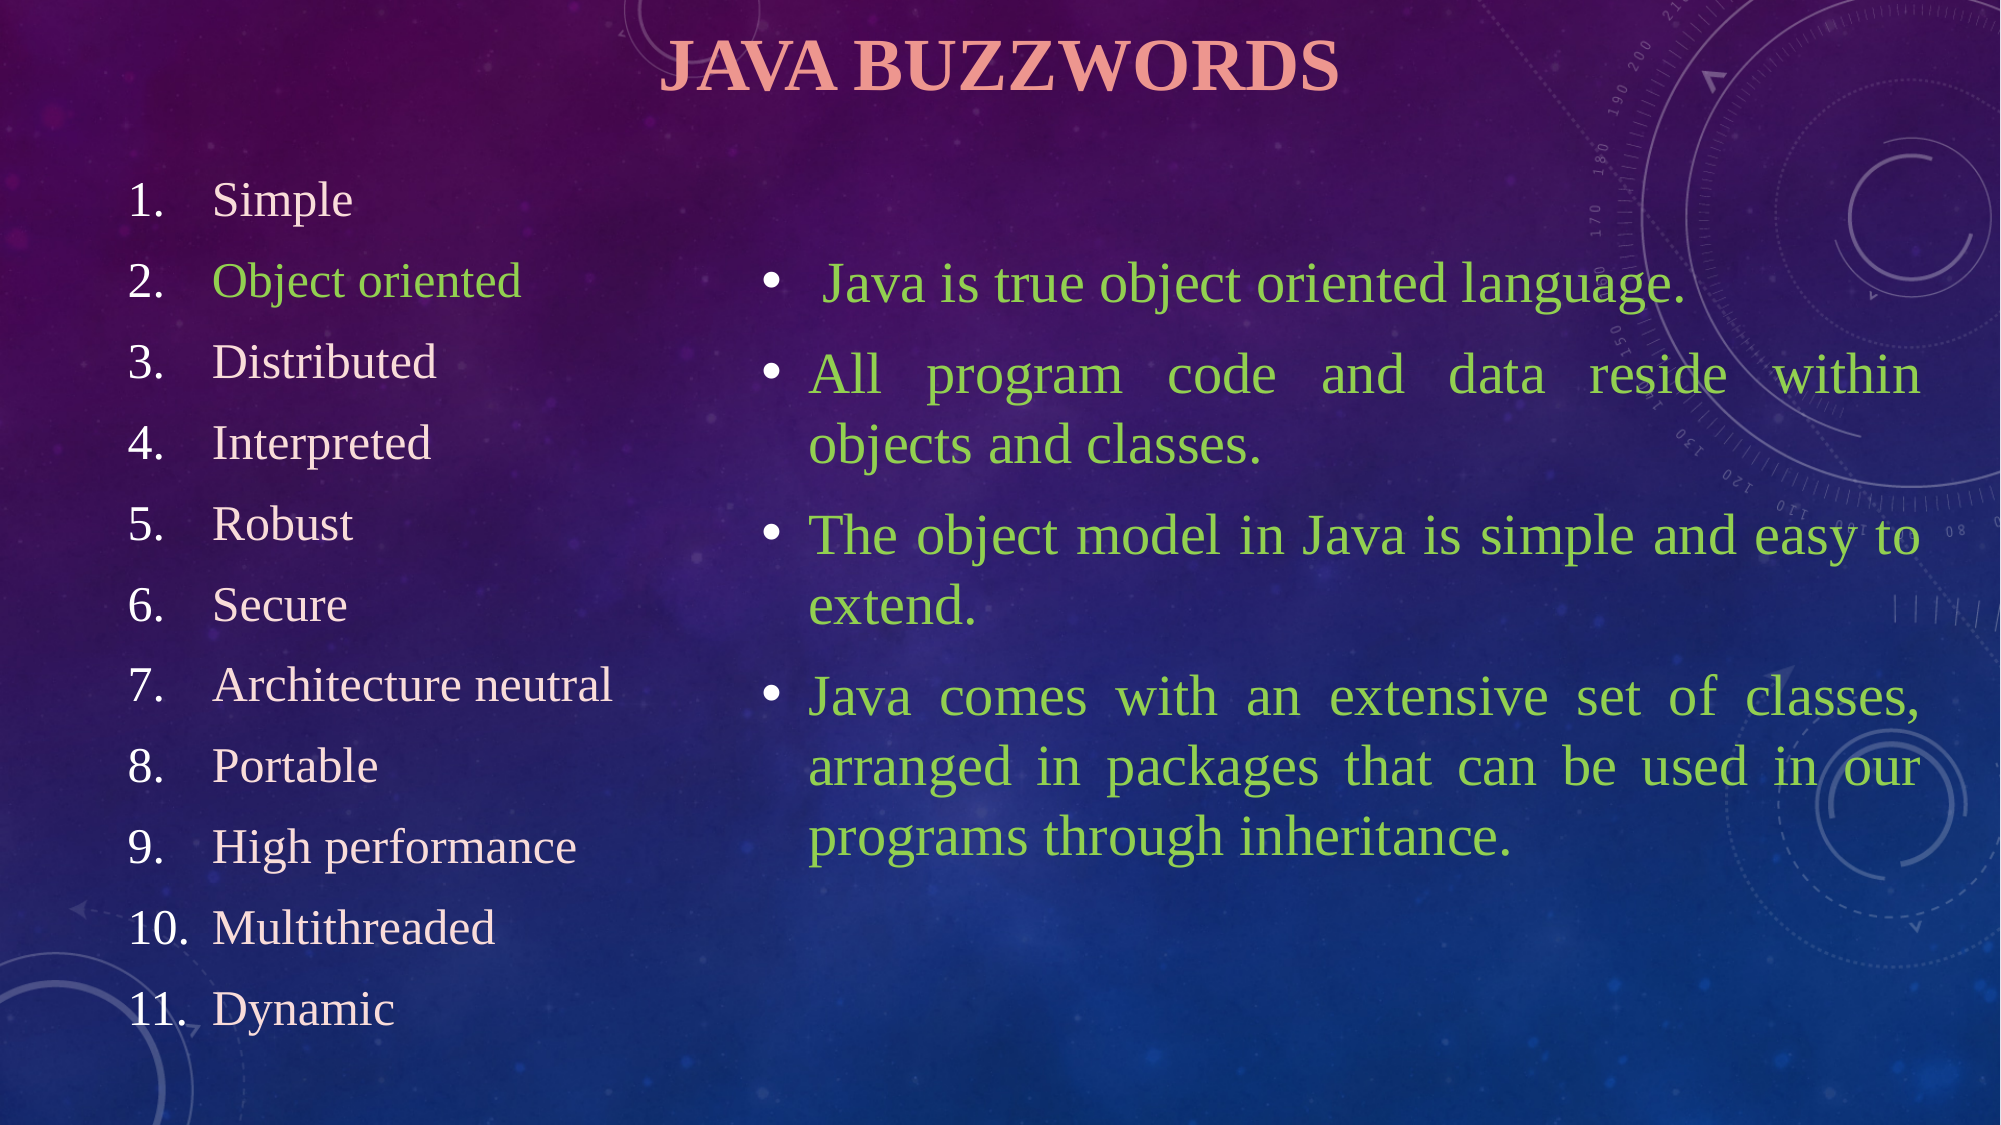

# JAVA BUZZWORDS
Simple
Object oriented
Distributed
Interpreted
Robust
Secure
Architecture neutral
Portable
High performance
Multithreaded
Dynamic
 Java is true object oriented language.
All program code and data reside within objects and classes.
The object model in Java is simple and easy to extend.
Java comes with an extensive set of classes, arranged in packages that can be used in our programs through inheritance.